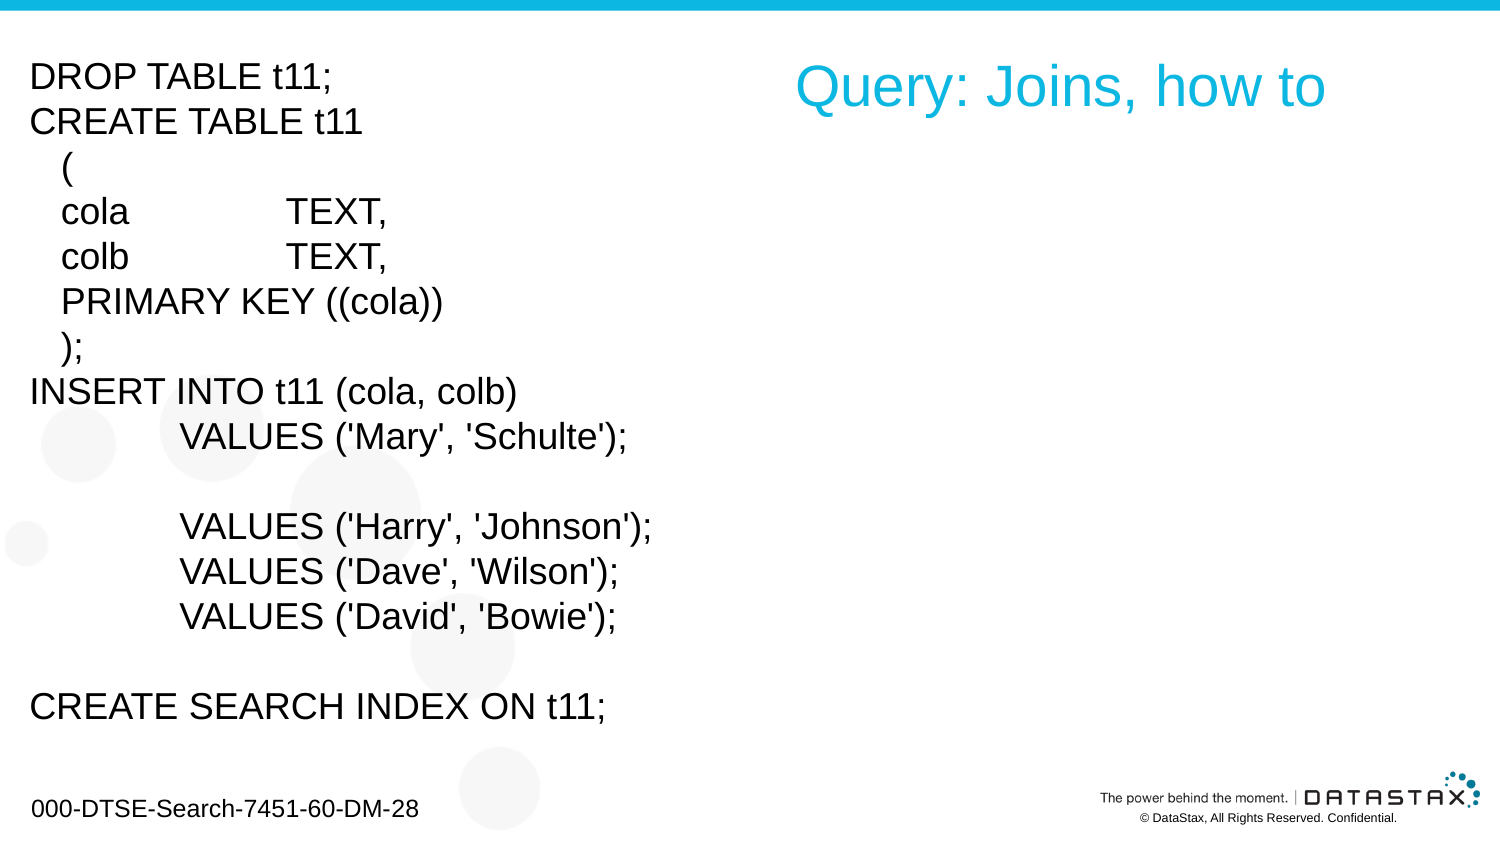

DROP TABLE t11;
CREATE TABLE t11
   (
   cola               TEXT,
   colb               TEXT,
   PRIMARY KEY ((cola))
   );
INSERT INTO t11 (cola, colb)
	VALUES ('Mary', 'Schulte');

	VALUES ('Harry', 'Johnson');
	VALUES ('Dave', 'Wilson');
 	VALUES ('David', 'Bowie');

CREATE SEARCH INDEX ON t11;
# Query: Joins, how to
000-DTSE-Search-7451-60-DM-28
© DataStax, All Rights Reserved. Confidential.